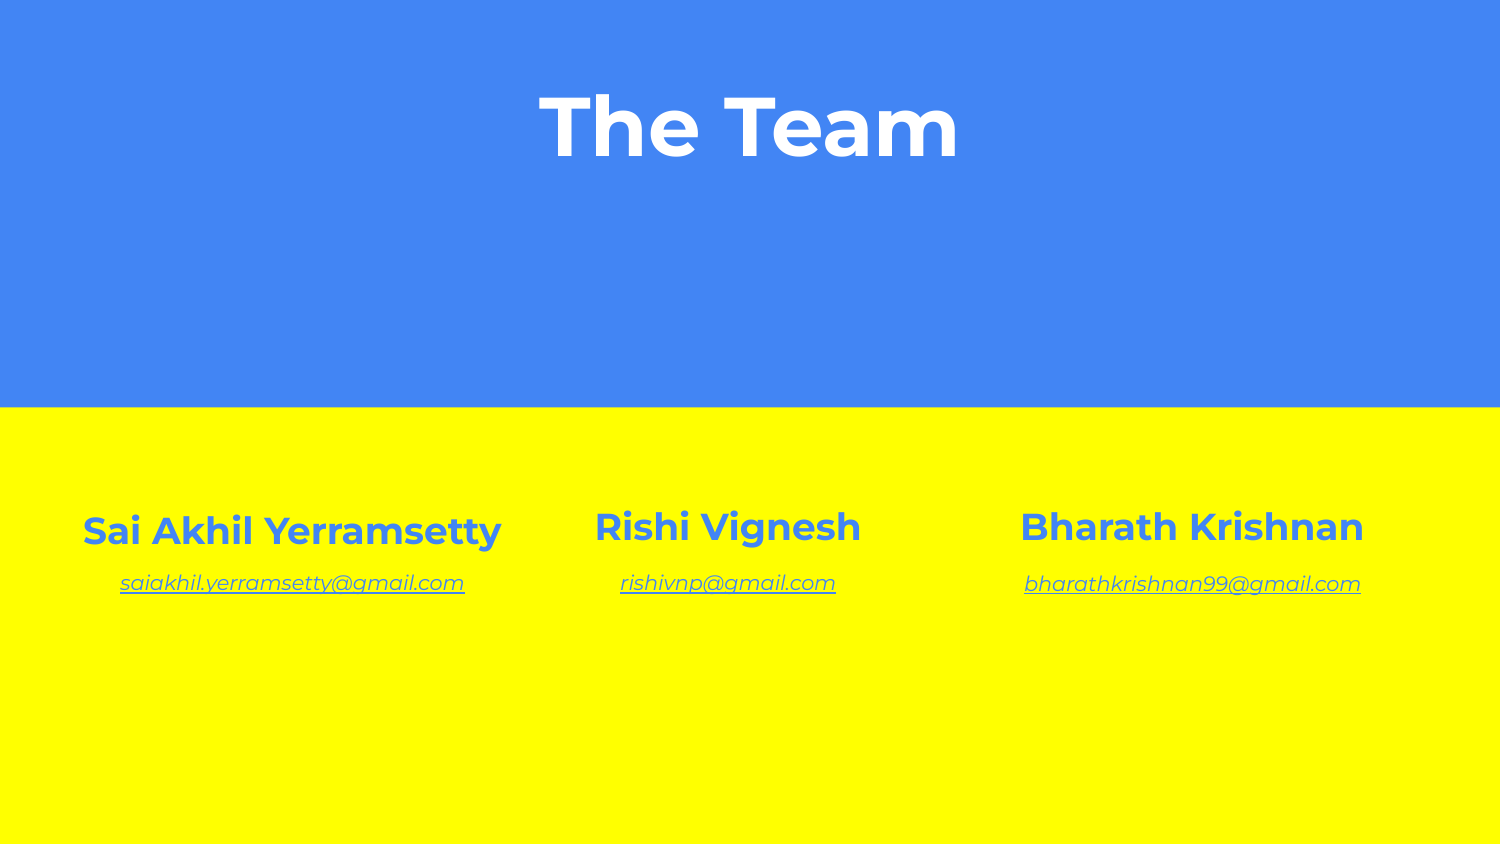

The Team
Rishi Vignesh
Bharath Krishnan
Sai Akhil Yerramsetty
saiakhil.yerramsetty@gmail.com
rishivnp@gmail.com
bharathkrishnan99@gmail.com